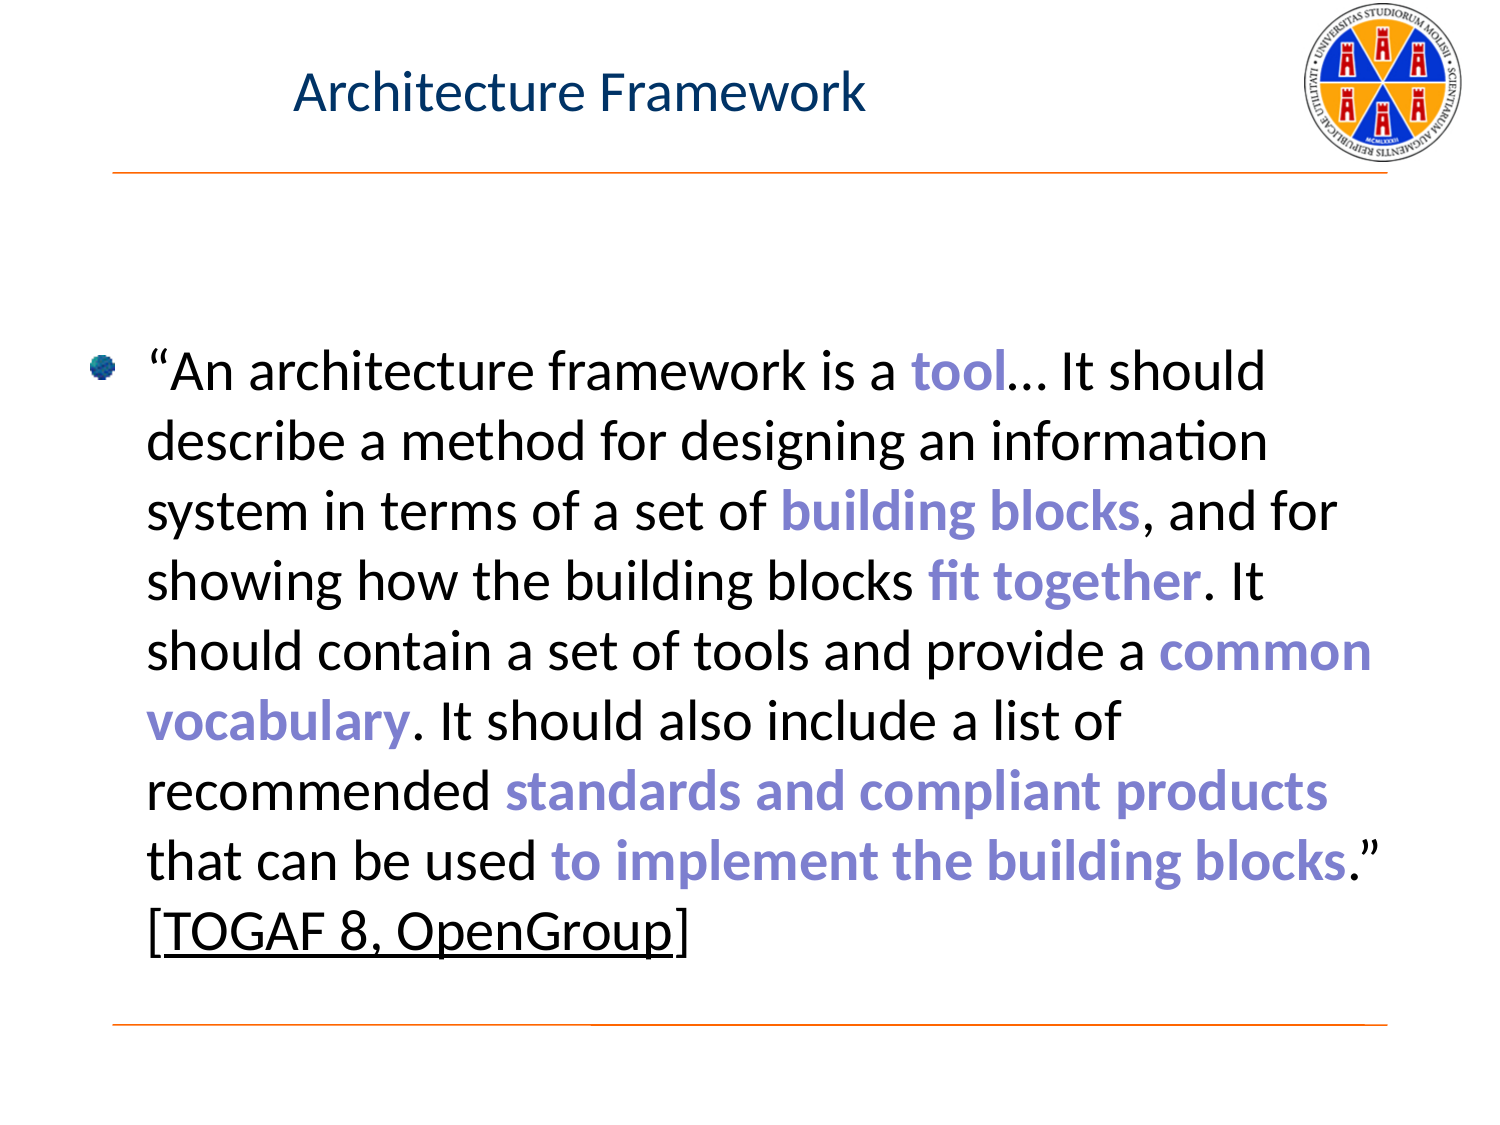

# Architecture Framework
“An architecture framework is a tool… It should describe a method for designing an information system in terms of a set of building blocks, and for showing how the building blocks fit together. It should contain a set of tools and provide a common vocabulary. It should also include a list of recommended standards and compliant products that can be used to implement the building blocks.” [TOGAF 8, OpenGroup]